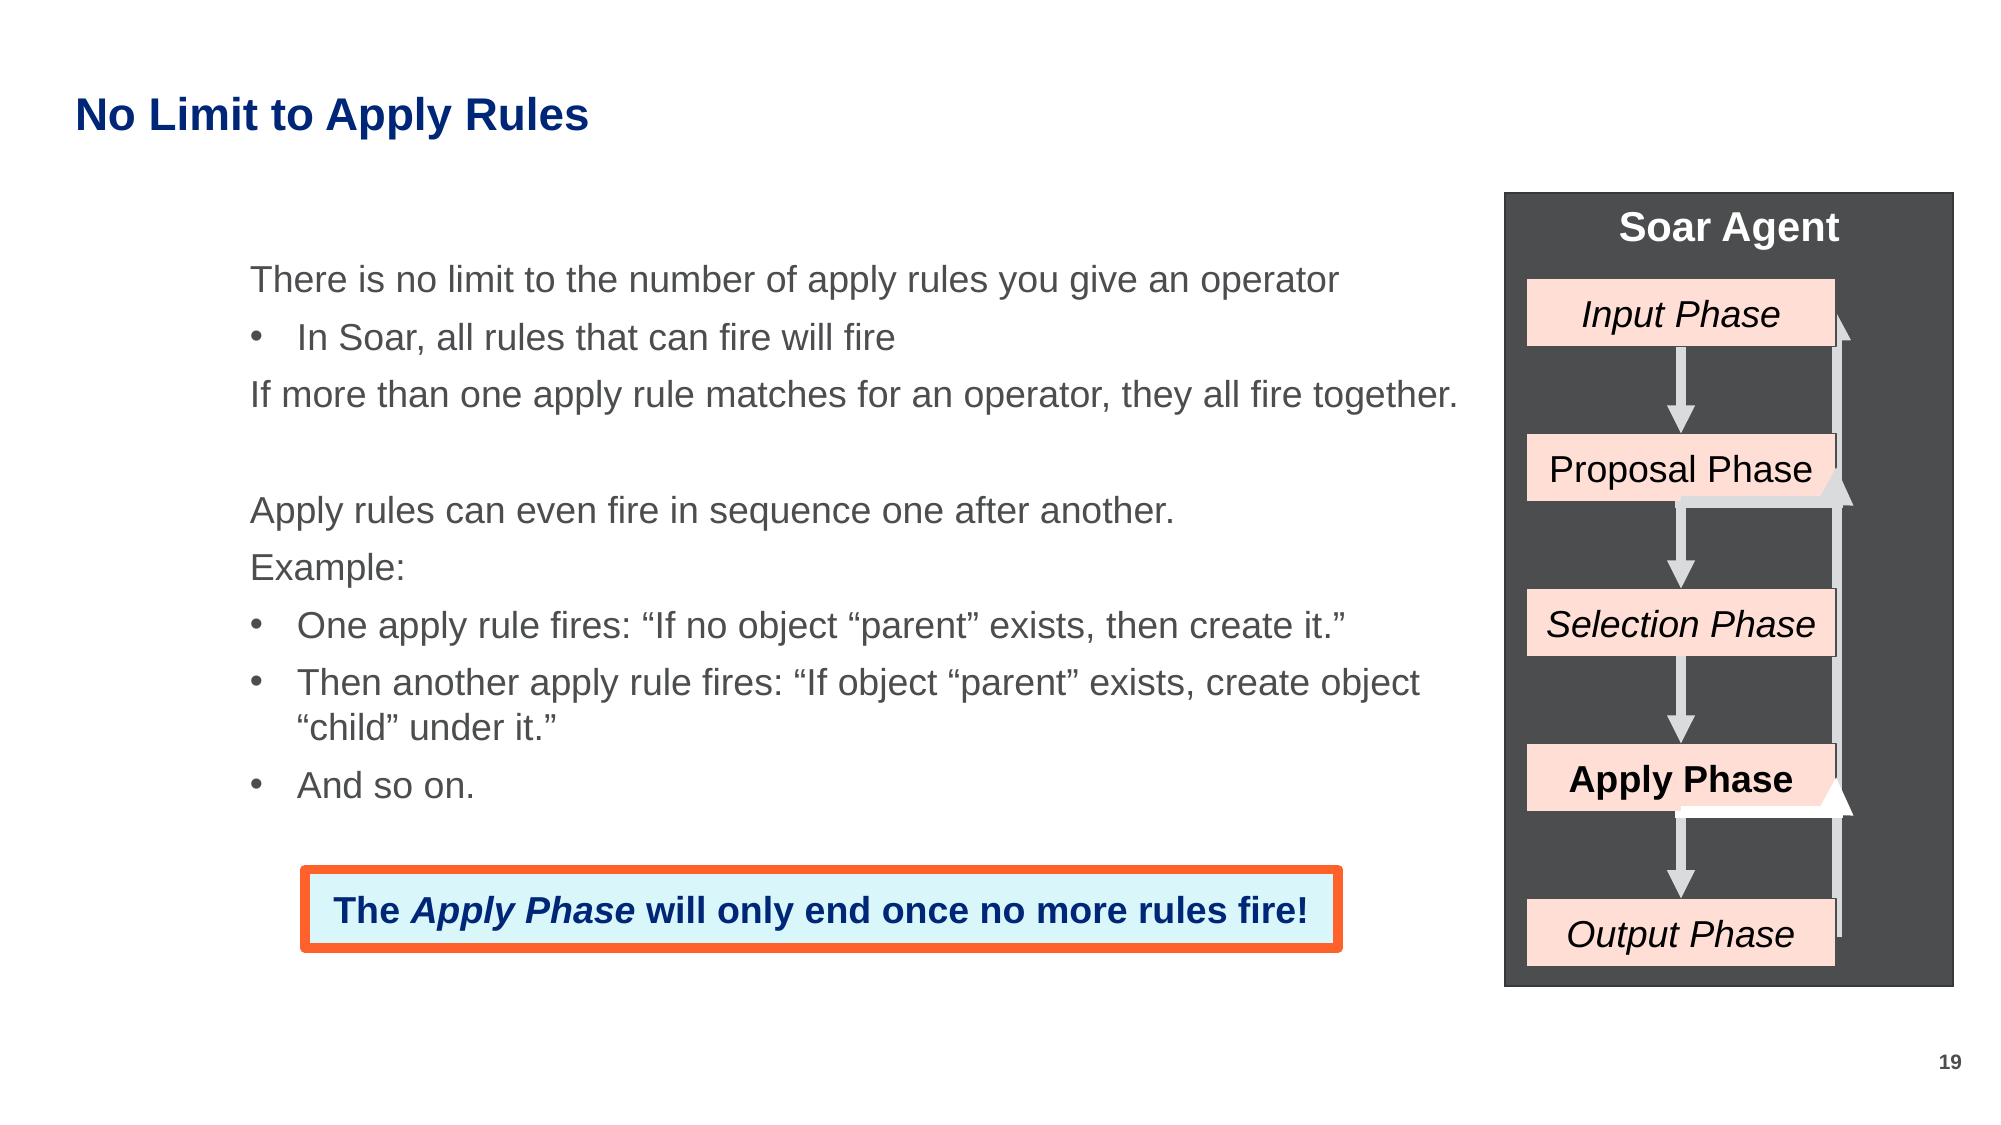

# No Limit to Apply Rules
Soar Agent
Input Phase
Proposal Phase
Selection Phase
Apply Phase
Output Phase
There is no limit to the number of apply rules you give an operator
In Soar, all rules that can fire will fire
If more than one apply rule matches for an operator, they all fire together.

Apply rules can even fire in sequence one after another.
Example:
One apply rule fires: “If no object “parent” exists, then create it.”
Then another apply rule fires: “If object “parent” exists, create object “child” under it.”
And so on.
The Apply Phase will only end once no more rules fire!